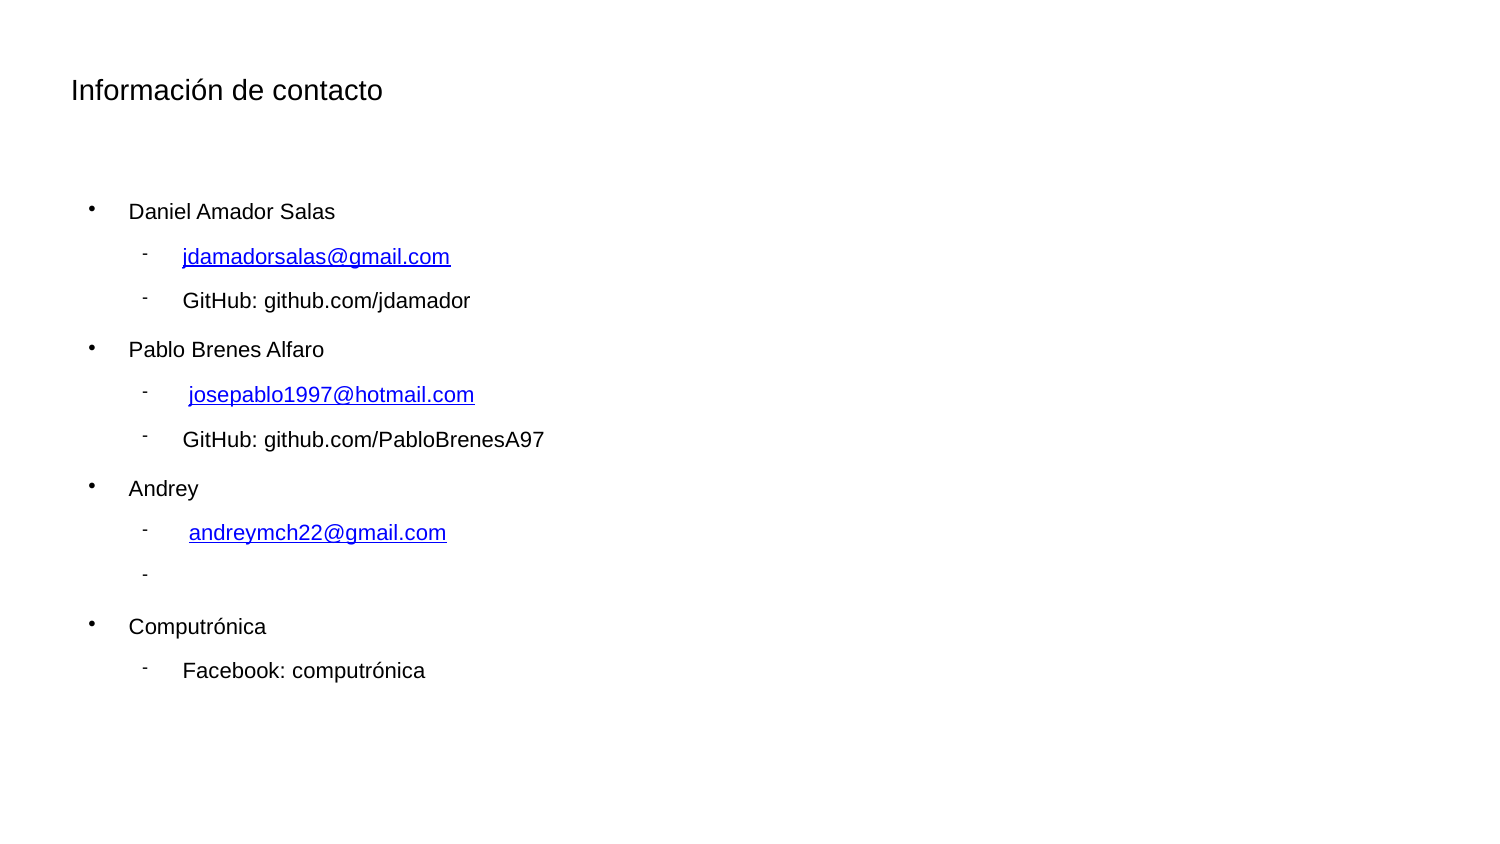

Información de contacto
Daniel Amador Salas
jdamadorsalas@gmail.com
GitHub: github.com/jdamador
Pablo Brenes Alfaro
 josepablo1997@hotmail.com
GitHub: github.com/PabloBrenesA97
Andrey
 andreymch22@gmail.com

Computrónica
Facebook: computrónica